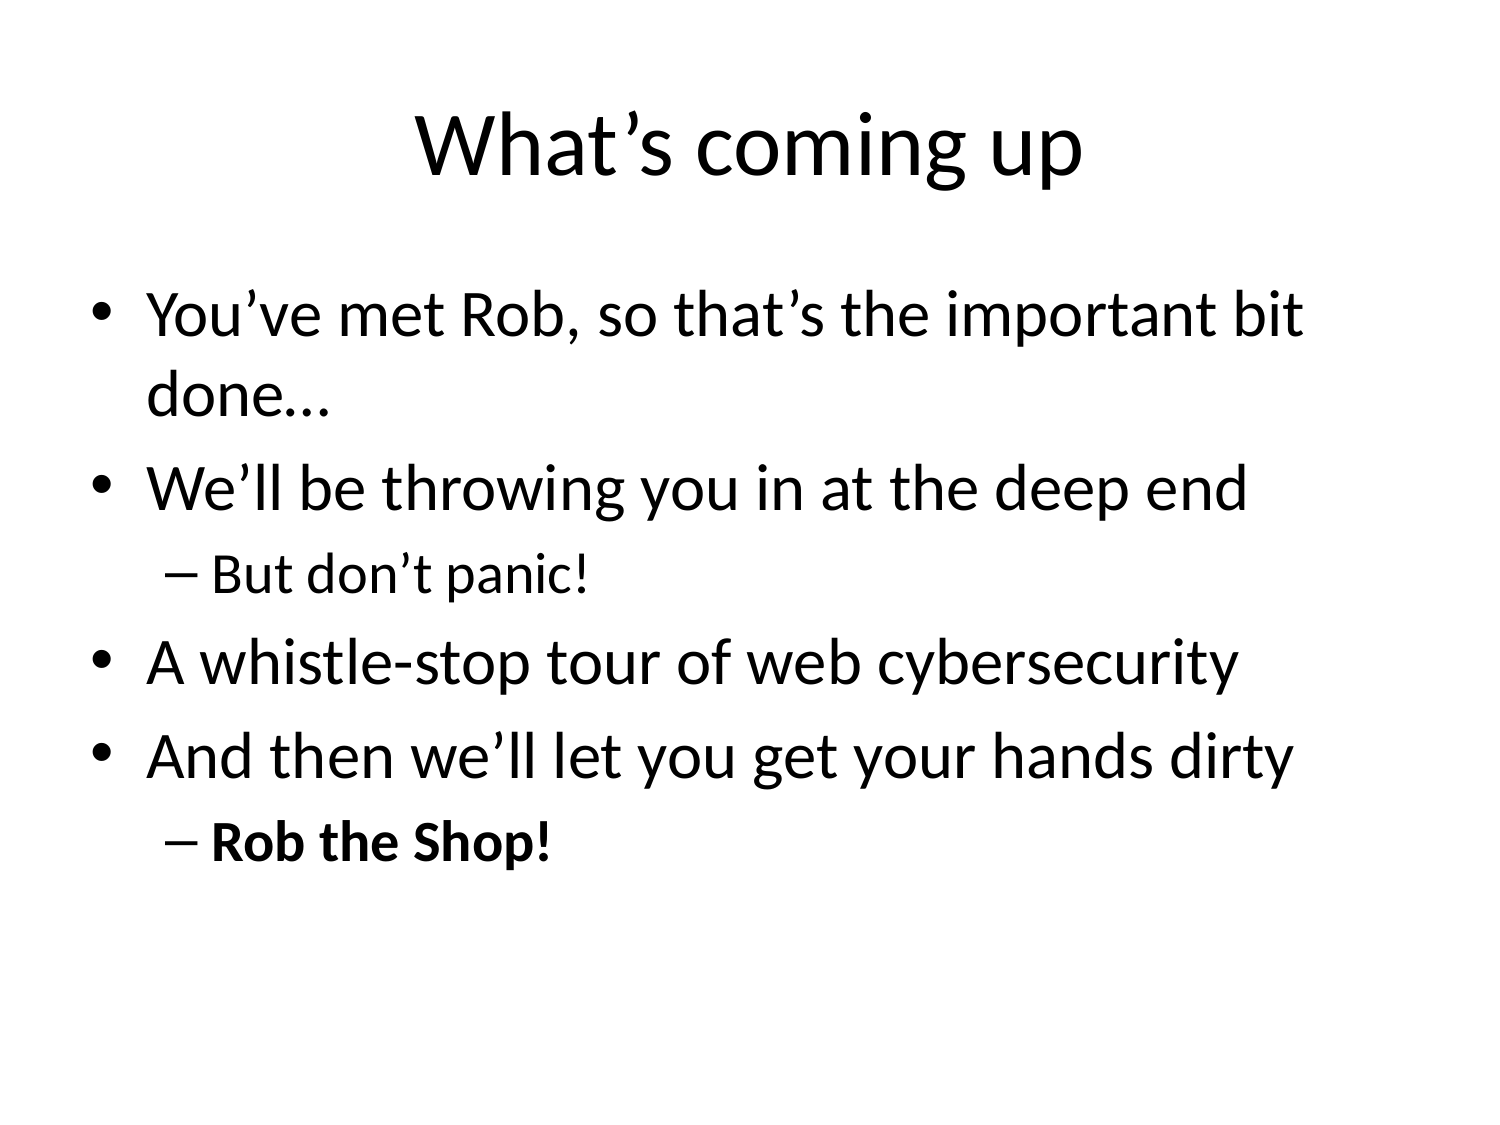

# What’s coming up
You’ve met Rob, so that’s the important bit done…
We’ll be throwing you in at the deep end
But don’t panic!
A whistle-stop tour of web cybersecurity
And then we’ll let you get your hands dirty
Rob the Shop!